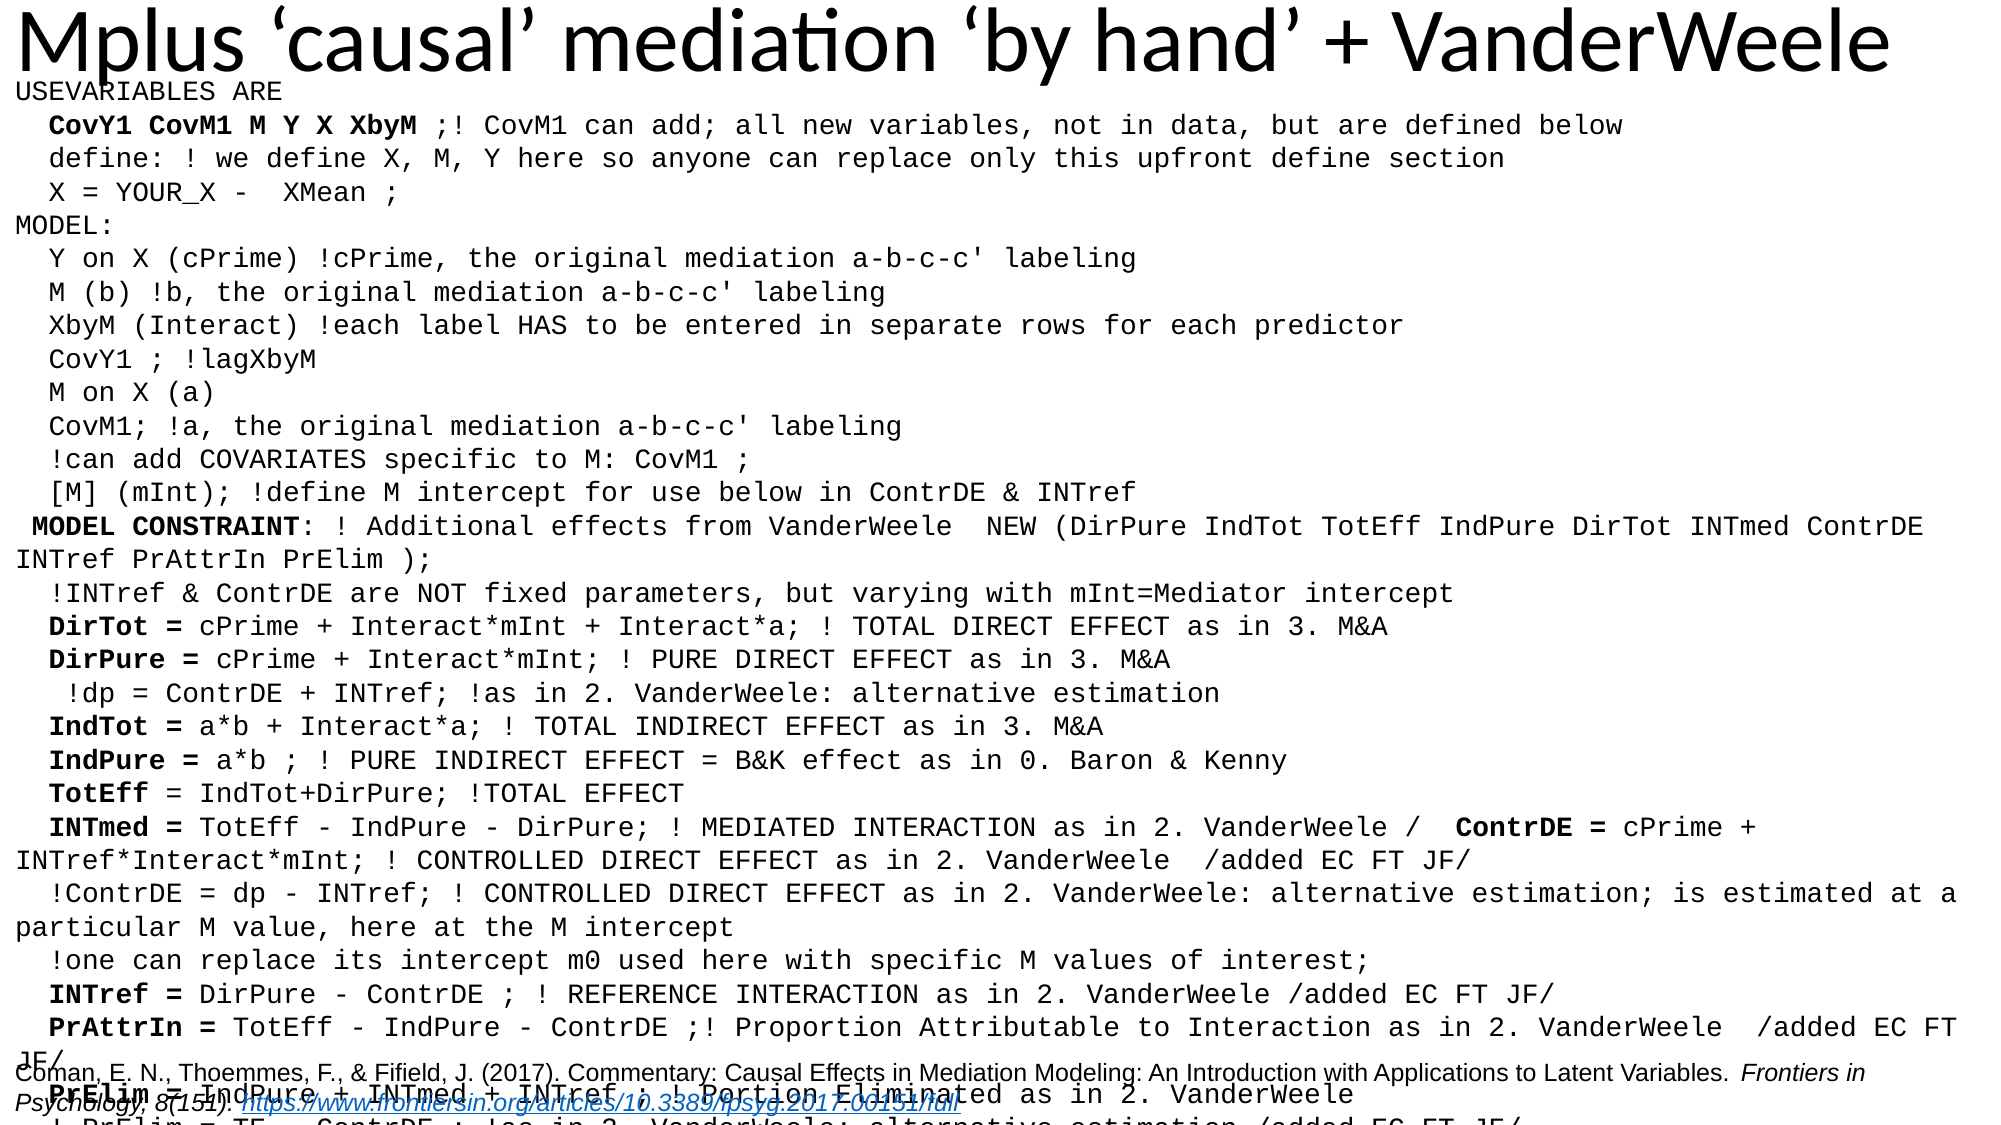

Mplus ‘causal’ mediation ‘by hand’ + VanderWeele
USEVARIABLES ARE
  CovY1 CovM1 M Y X XbyM ;! CovM1 can add; all new variables, not in data, but are defined below
  define: ! we define X, M, Y here so anyone can replace only this upfront define section
  X = YOUR_X -  XMean ;
MODEL:
  Y on X (cPrime) !cPrime, the original mediation a-b-c-c' labeling
  M (b) !b, the original mediation a-b-c-c' labeling
  XbyM (Interact) !each label HAS to be entered in separate rows for each predictor
  CovY1 ; !lagXbyM
  M on X (a)
  CovM1; !a, the original mediation a-b-c-c' labeling
  !can add COVARIATES specific to M: CovM1 ;
  [M] (mInt); !define M intercept for use below in ContrDE & INTref
 MODEL CONSTRAINT: ! Additional effects from VanderWeele  NEW (DirPure IndTot TotEff IndPure DirTot INTmed ContrDE INTref PrAttrIn PrElim );
  !INTref & ContrDE are NOT fixed parameters, but varying with mInt=Mediator intercept
  DirTot = cPrime + Interact*mInt + Interact*a; ! TOTAL DIRECT EFFECT as in 3. M&A
  DirPure = cPrime + Interact*mInt; ! PURE DIRECT EFFECT as in 3. M&A
   !dp = ContrDE + INTref; !as in 2. VanderWeele: alternative estimation
  IndTot = a*b + Interact*a; ! TOTAL INDIRECT EFFECT as in 3. M&A
  IndPure = a*b ; ! PURE INDIRECT EFFECT = B&K effect as in 0. Baron & Kenny
  TotEff = IndTot+DirPure; !TOTAL EFFECT
  INTmed = TotEff - IndPure - DirPure; ! MEDIATED INTERACTION as in 2. VanderWeele /  ContrDE = cPrime + INTref*Interact*mInt; ! CONTROLLED DIRECT EFFECT as in 2. VanderWeele  /added EC FT JF/
  !ContrDE = dp - INTref; ! CONTROLLED DIRECT EFFECT as in 2. VanderWeele: alternative estimation; is estimated at a particular M value, here at the M intercept
  !one can replace its intercept m0 used here with specific M values of interest;
  INTref = DirPure - ContrDE ; ! REFERENCE INTERACTION as in 2. VanderWeele /added EC FT JF/
  PrAttrIn = TotEff - IndPure - ContrDE ;! Proportion Attributable to Interaction as in 2. VanderWeele  /added EC FT JF/
  PrElim = IndPure + INTmed + INTref ; ! Portion Eliminated as in 2. VanderWeele
  ! PrElim = TE - ContrDE ; !as in 2. VanderWeele: alternative estimation /added EC FT JF/
   OUTPUT:   SAMP TECH1 TECH4 standardized CINTERVAL
Coman, E. N., Thoemmes, F., & Fifield, J. (2017). Commentary: Causal Effects in Mediation Modeling: An Introduction with Applications to Latent Variables. Frontiers in Psychology, 8(151). https://www.frontiersin.org/articles/10.3389/fpsyg.2017.00151/full